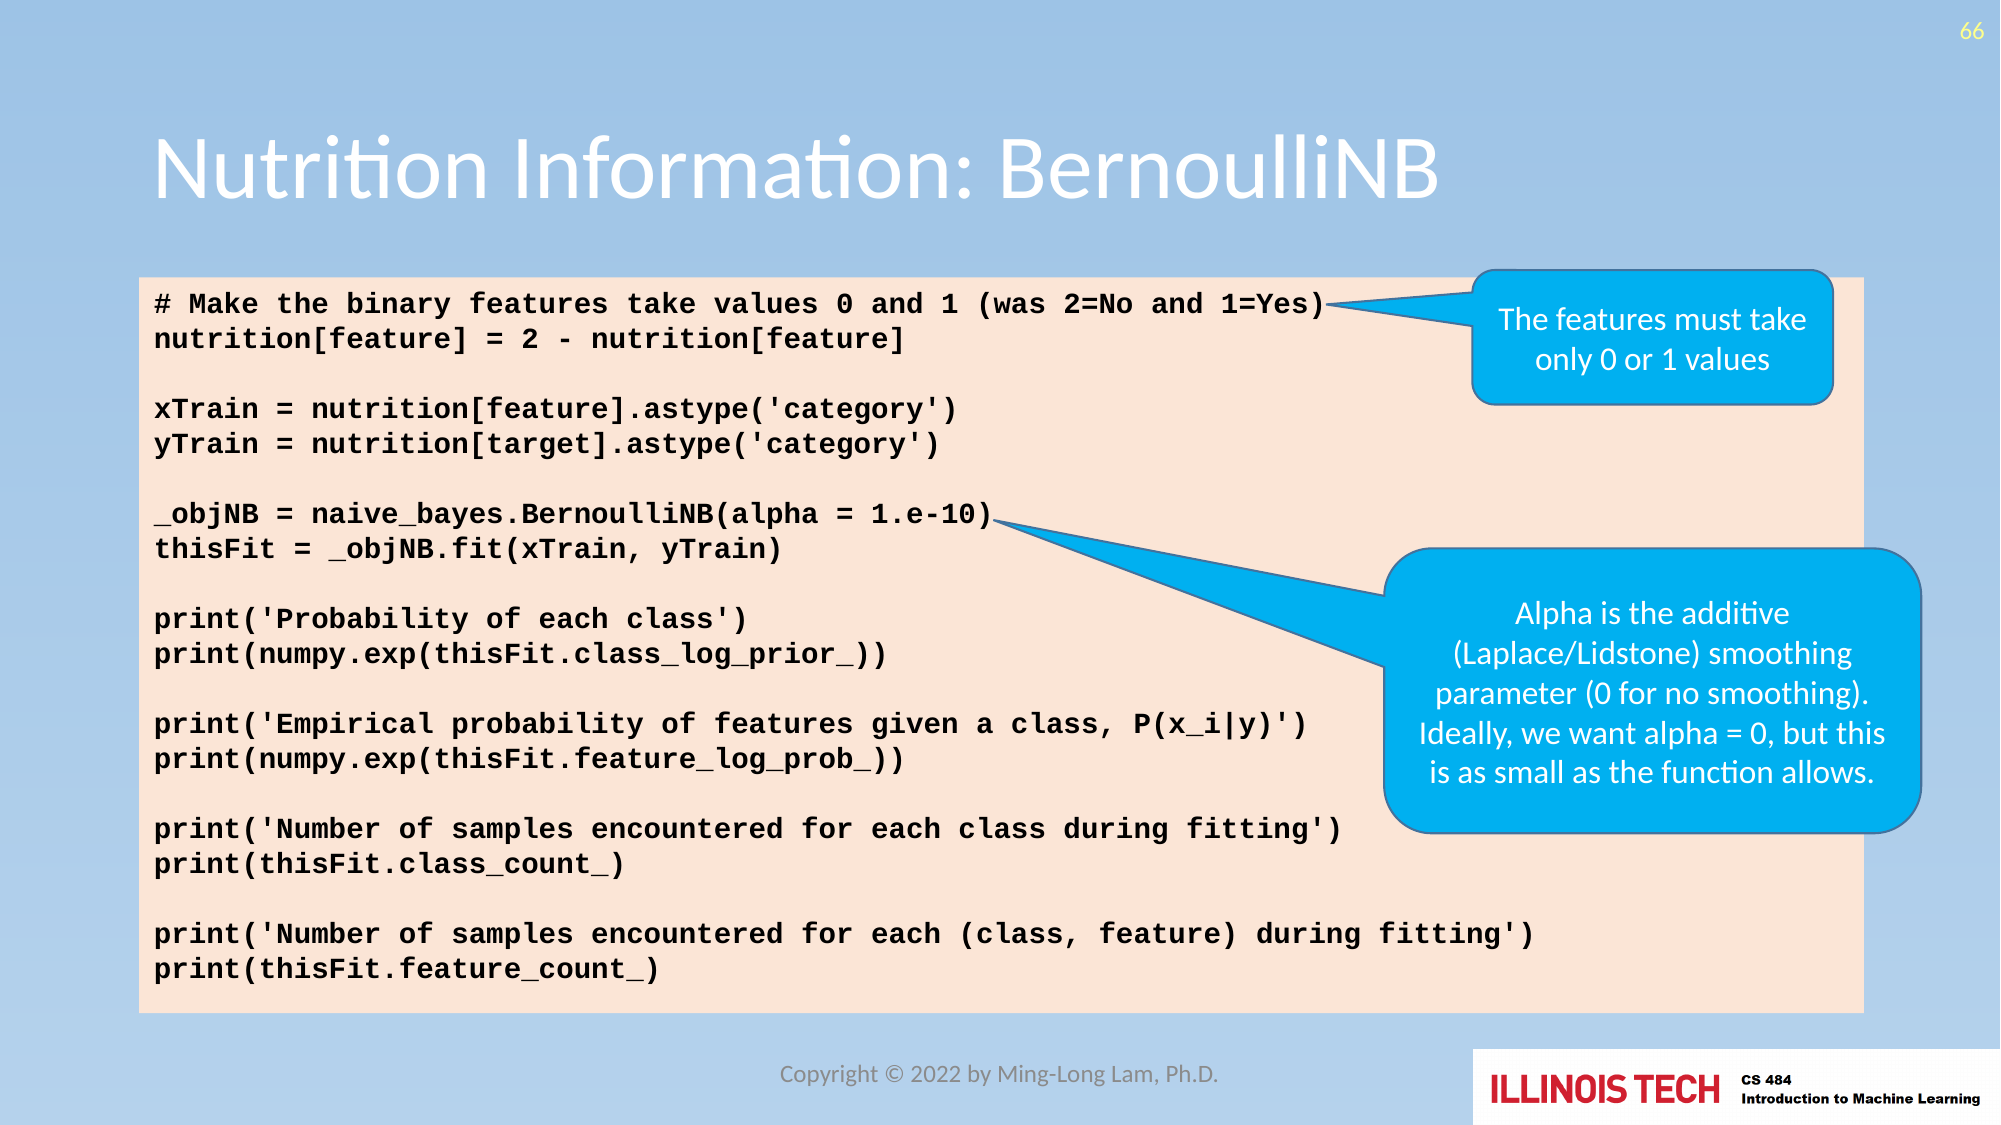

66
# Nutrition Information: BernoulliNB
The features must take only 0 or 1 values
# Make the binary features take values 0 and 1 (was 2=No and 1=Yes)
nutrition[feature] = 2 - nutrition[feature]

xTrain = nutrition[feature].astype('category')
yTrain = nutrition[target].astype('category')

_objNB = naive_bayes.BernoulliNB(alpha = 1.e-10)
thisFit = _objNB.fit(xTrain, yTrain)

print('Probability of each class')
print(numpy.exp(thisFit.class_log_prior_))

print('Empirical probability of features given a class, P(x_i|y)')
print(numpy.exp(thisFit.feature_log_prob_))

print('Number of samples encountered for each class during fitting')
print(thisFit.class_count_)

print('Number of samples encountered for each (class, feature) during fitting')
print(thisFit.feature_count_)
Alpha is the additive (Laplace/Lidstone) smoothing parameter (0 for no smoothing).
Ideally, we want alpha = 0, but this is as small as the function allows.
Copyright © 2022 by Ming-Long Lam, Ph.D.